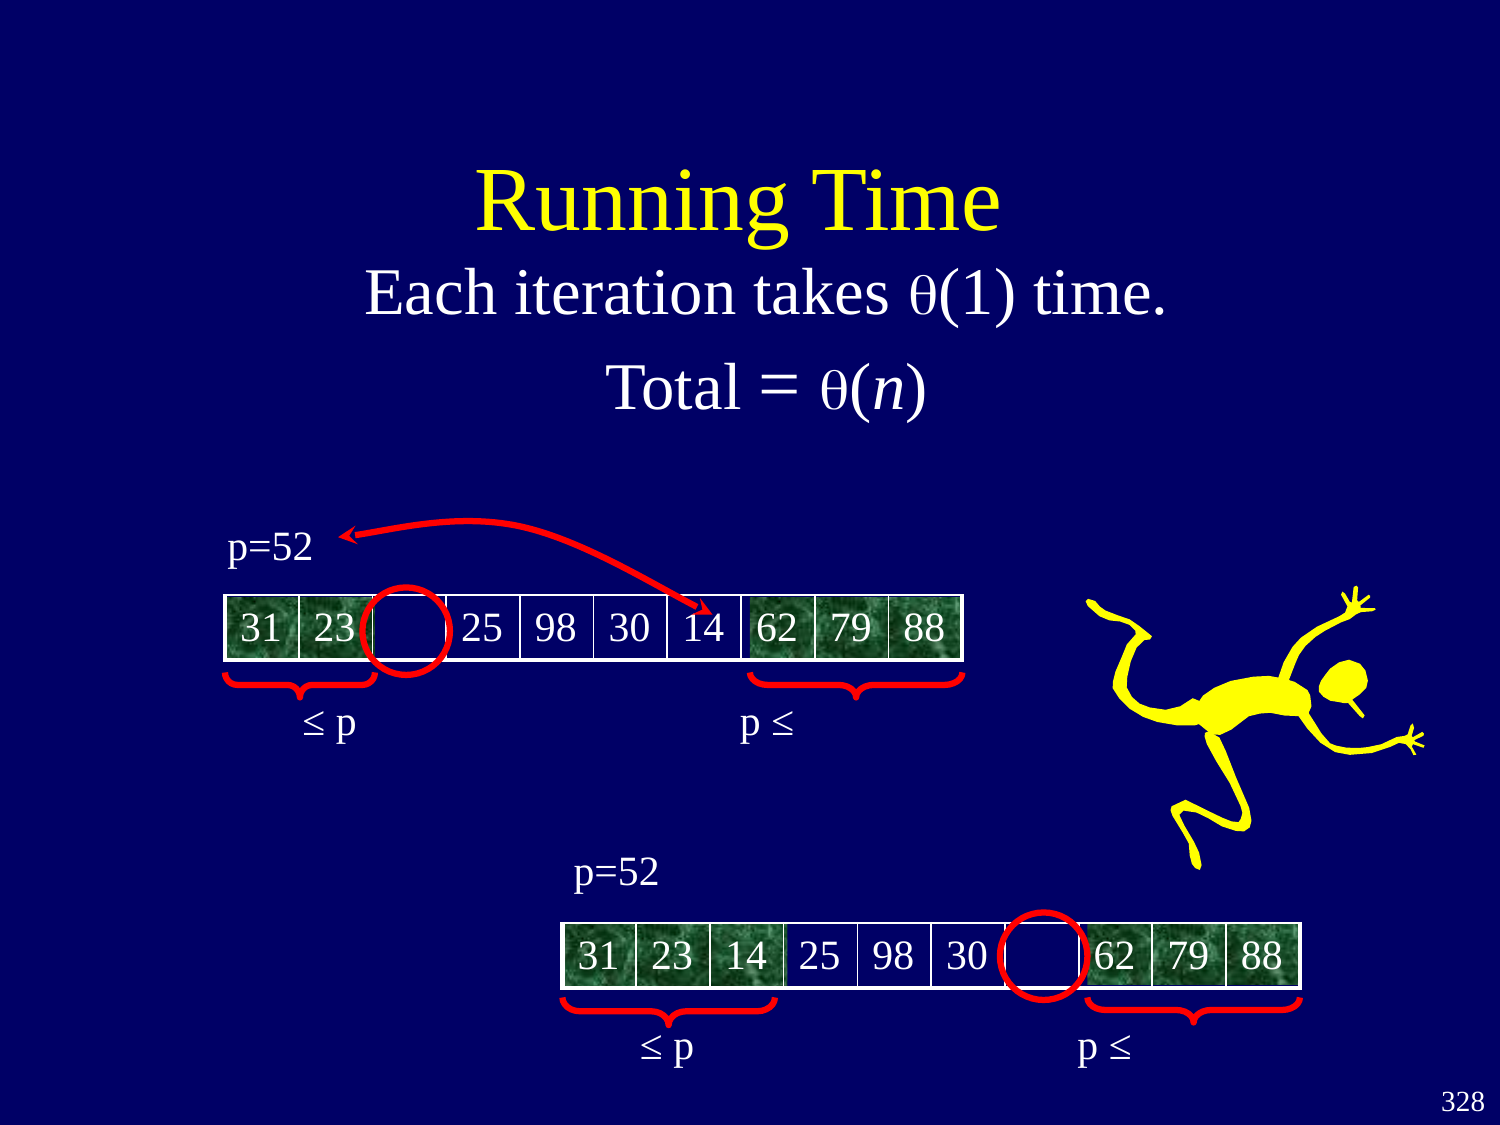

# Running Time
Each iteration takes θ(1) time.
Total = θ(n)
p=52

| 31 | 23 |  | 25 | 98 | 30 | 14 | 62 | 79 | 88 |
| --- | --- | --- | --- | --- | --- | --- | --- | --- | --- |

≤ p
p ≤
p=52

| 31 | 23 | 14 | 25 | 98 | 30 |  | 62 | 79 | 88 |
| --- | --- | --- | --- | --- | --- | --- | --- | --- | --- |
≤ p
p ≤